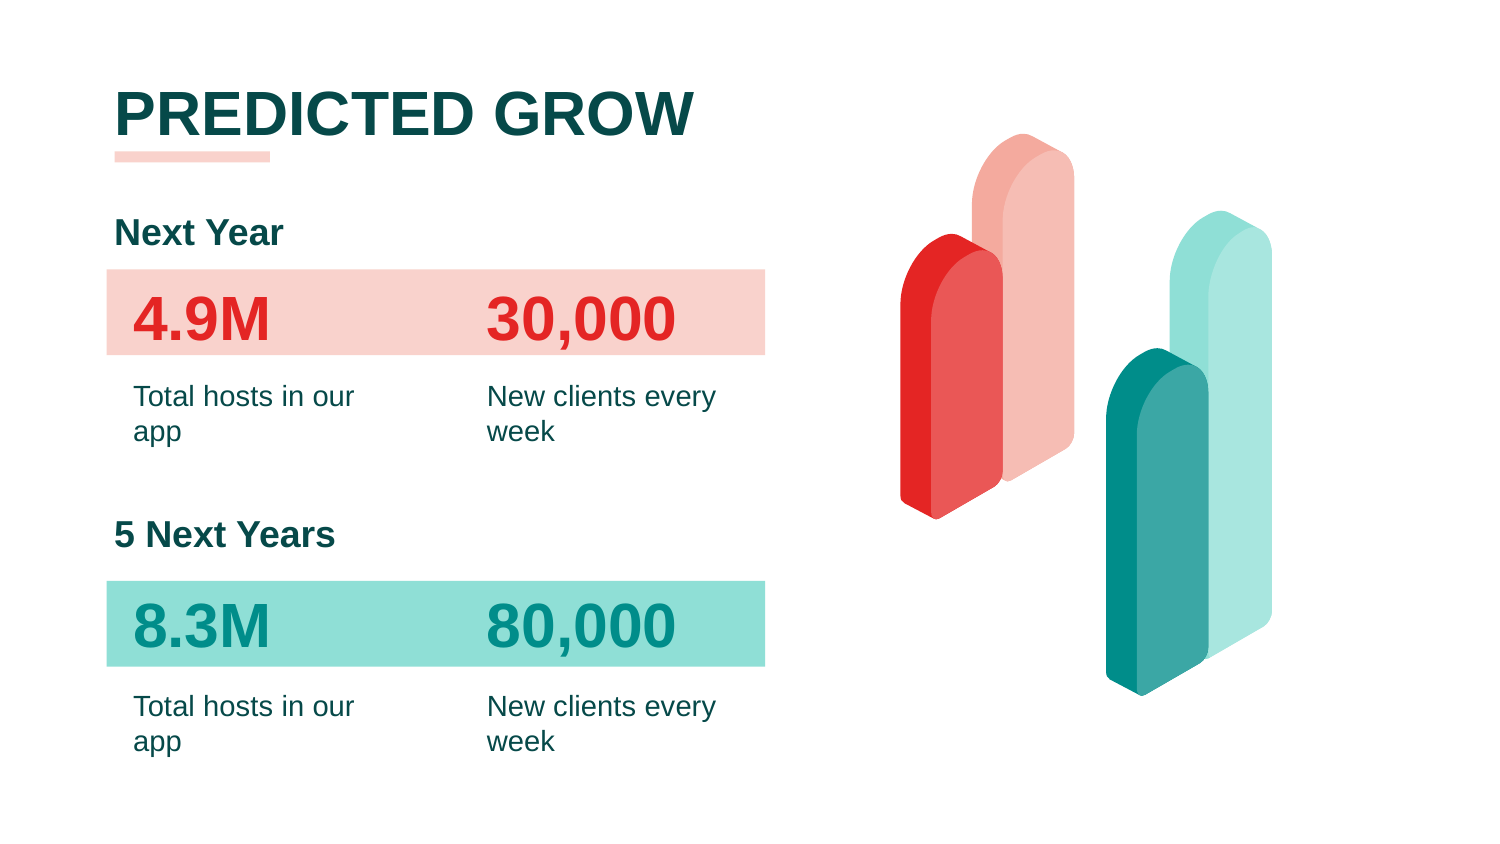

PREDICTED GROW

Next Year

# 4.9M
30,000

Total hosts in our app
New clients every week
5 Next Years
8.3M
80,000

Total hosts in our app
New clients every week